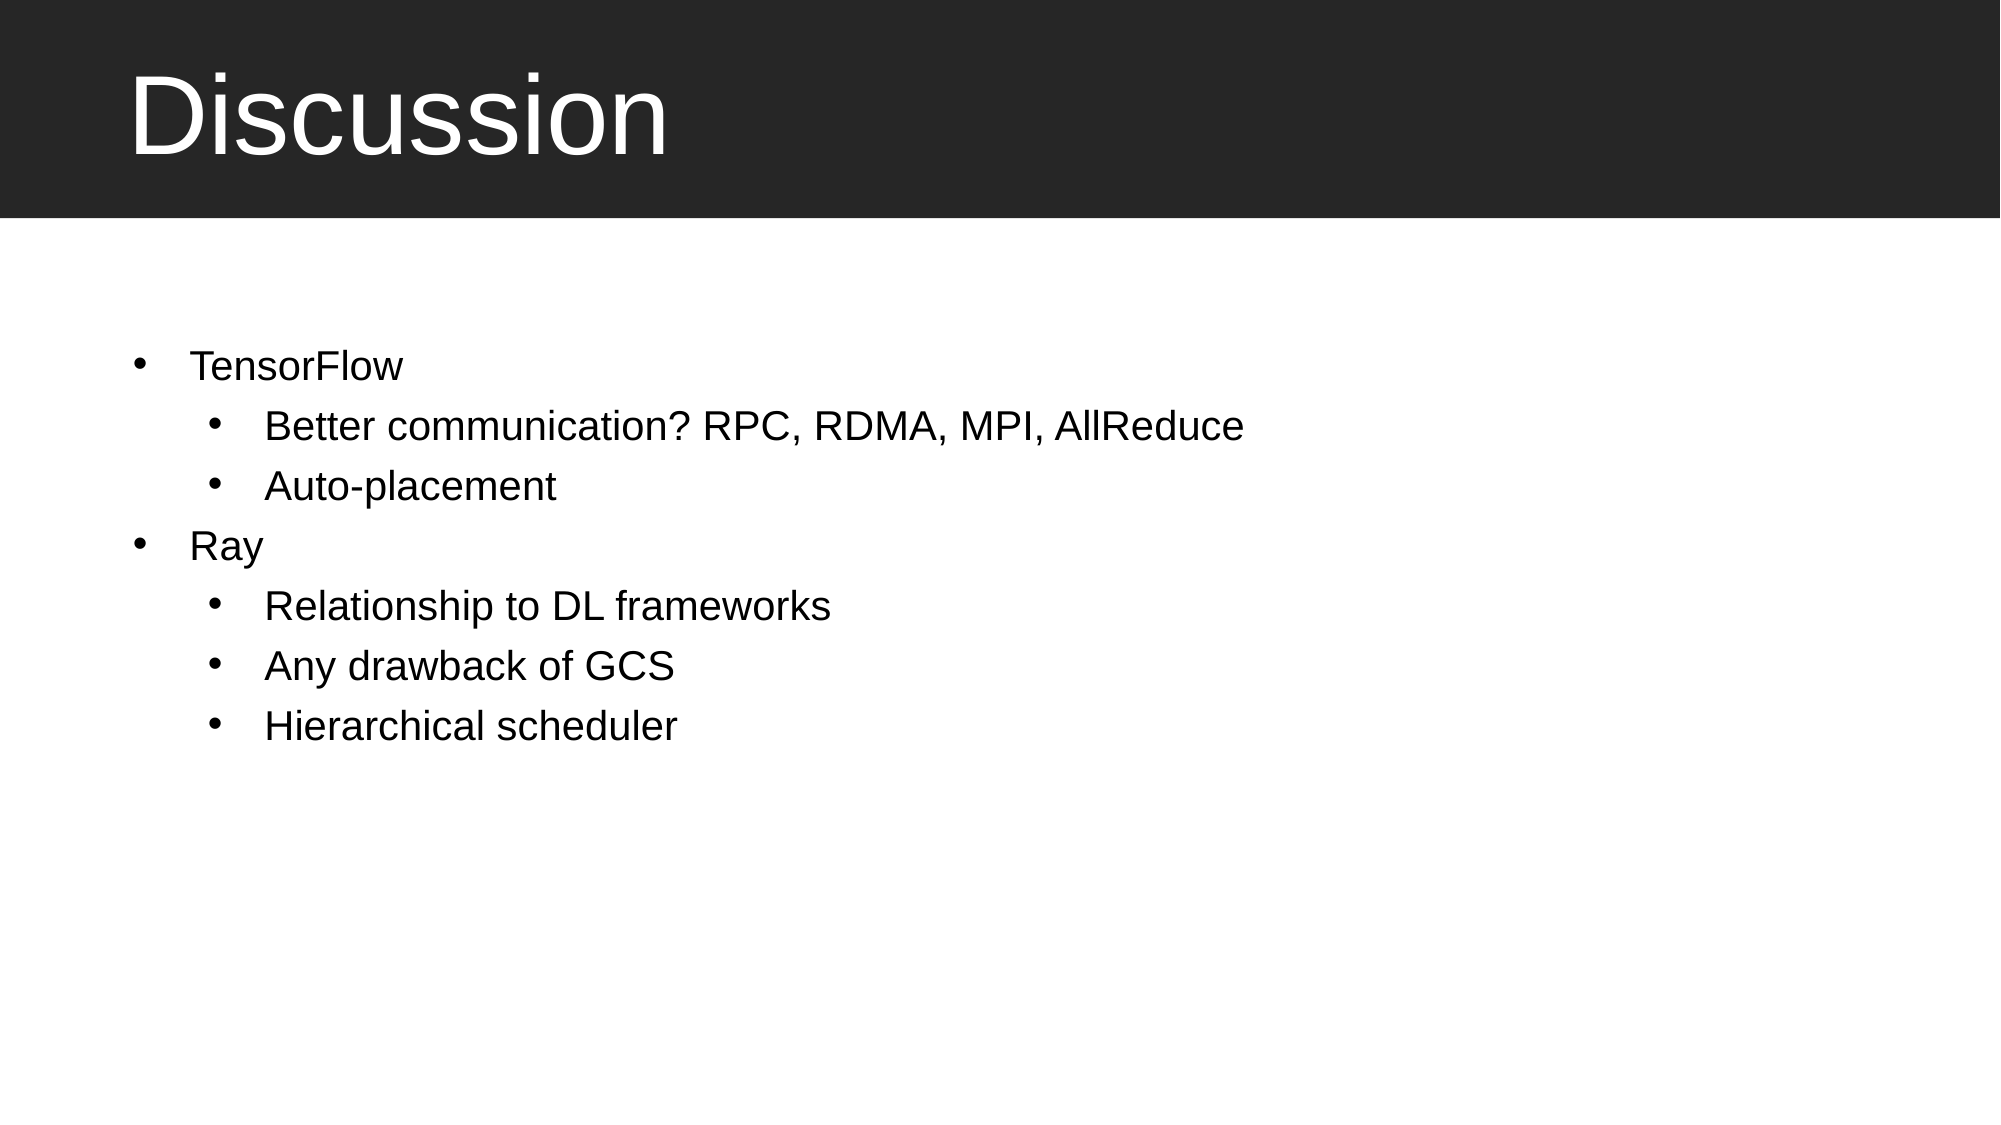

# Discussion
TensorFlow
Better communication? RPC, RDMA, MPI, AllReduce
Auto-placement
Ray
Relationship to DL frameworks
Any drawback of GCS
Hierarchical scheduler
Deep Learning Frameworks